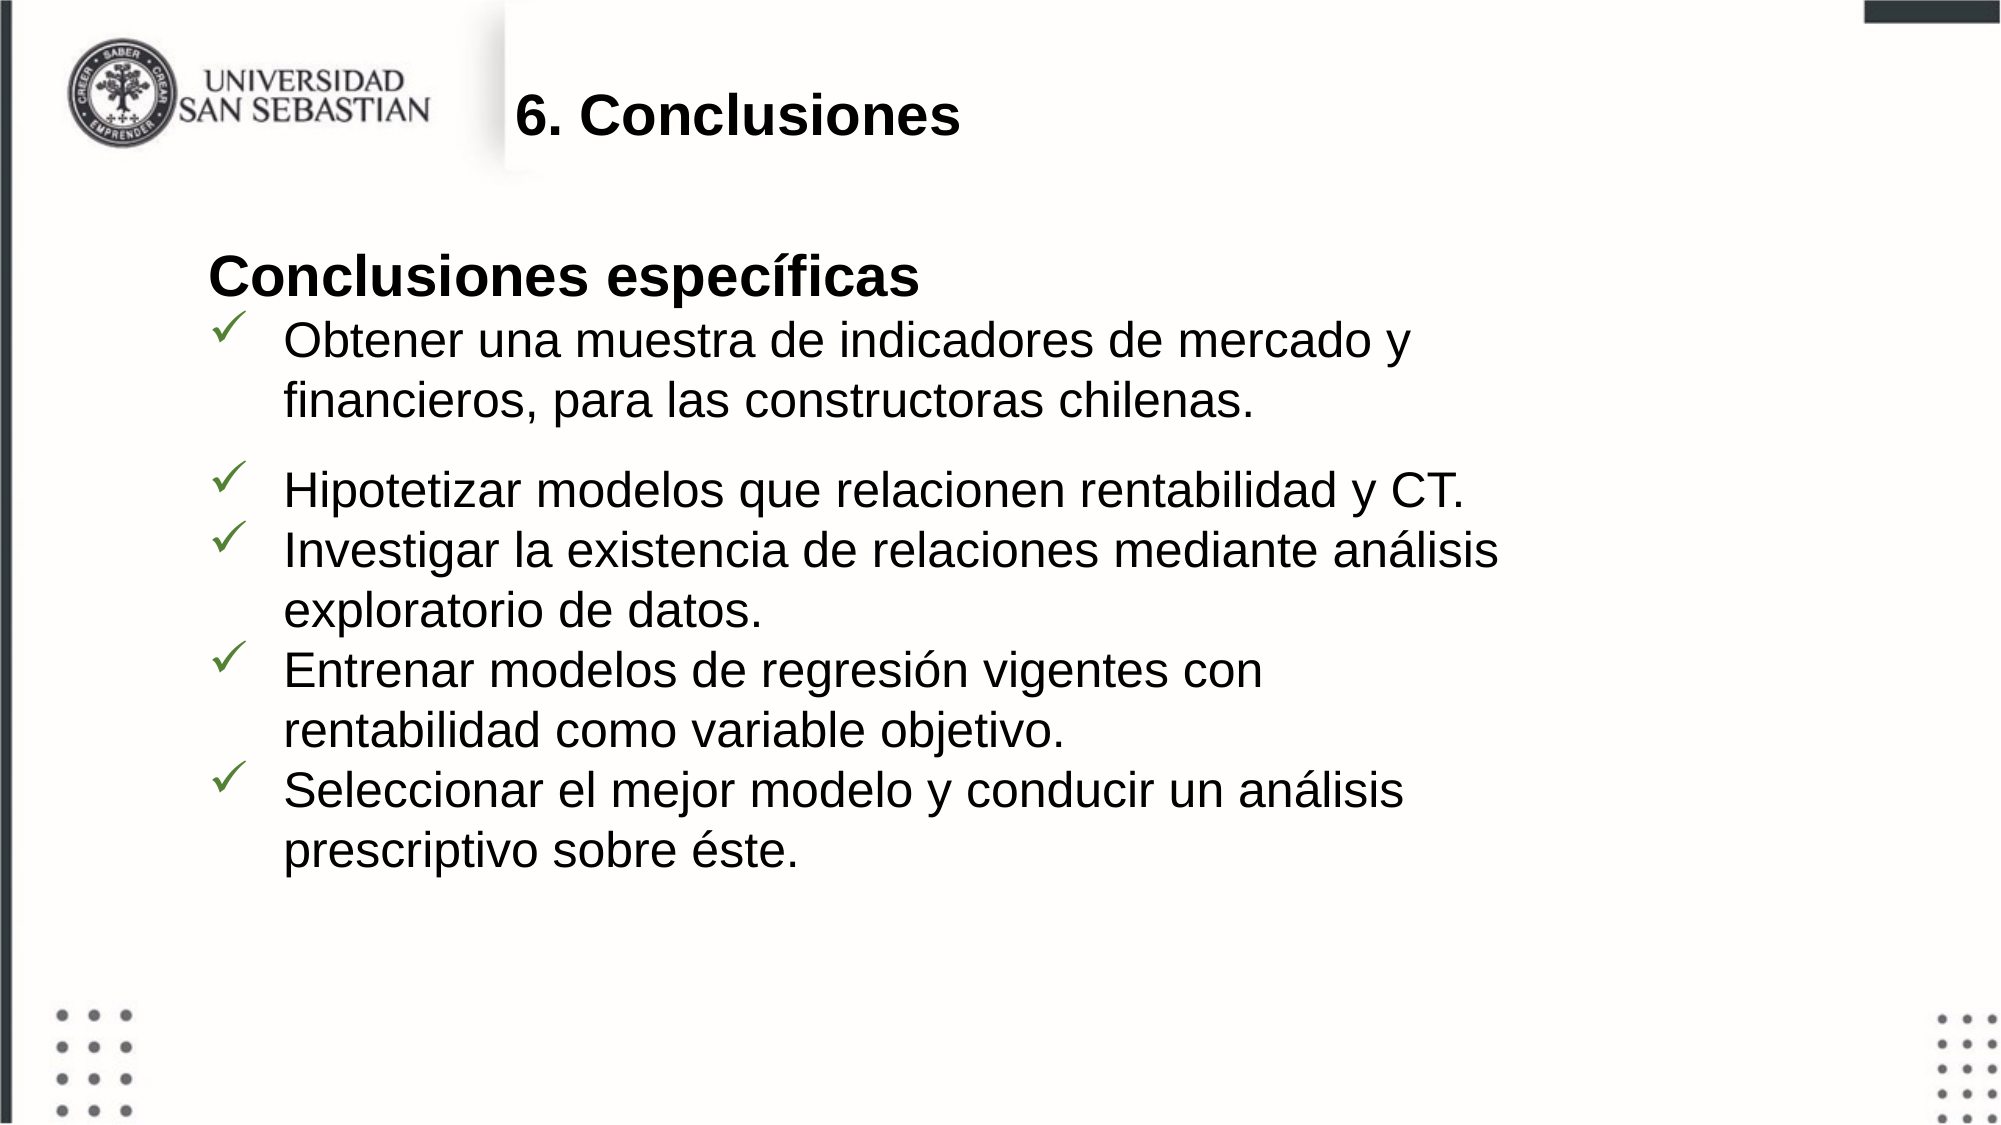

6. Conclusiones
Conclusiones específicas
Obtener una muestra de indicadores de mercado y financieros, para las constructoras chilenas.
Hipotetizar modelos que relacionen rentabilidad y CT.
Investigar la existencia de relaciones mediante análisis exploratorio de datos.
Entrenar modelos de regresión vigentes con rentabilidad como variable objetivo.
Seleccionar el mejor modelo y conducir un análisis prescriptivo sobre éste.